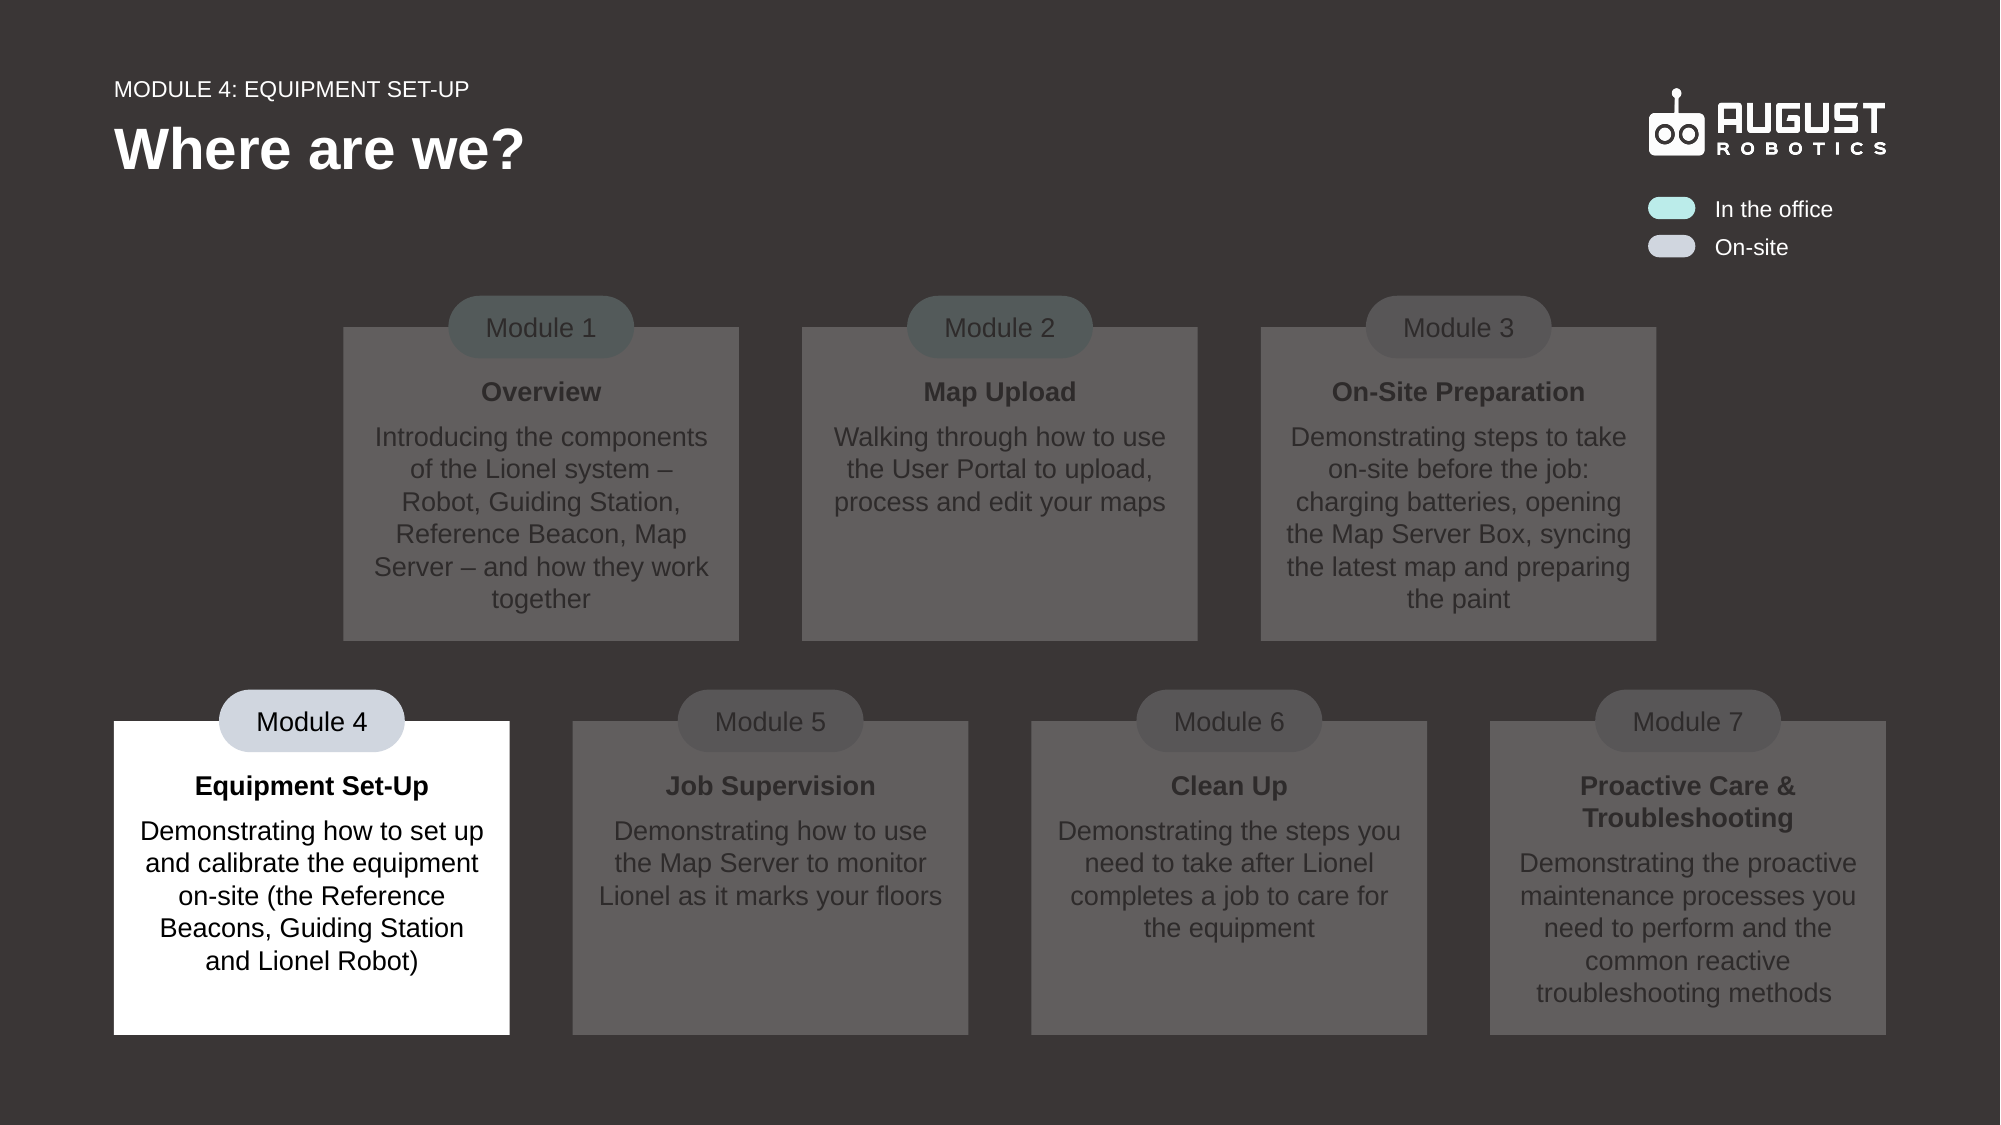

Updated since Jan 2022
MODULE 4: EQUIPMENT SET-UP
# Where are we?
In the office

On-site

Module 1
Module 2
Module 3
Overview
Introducing the components of the Lionel system – Robot, Guiding Station, Reference Beacon, Map Server – and how they work together
Map Upload
Walking through how to use the User Portal to upload, process and edit your maps
On-Site Preparation
Demonstrating steps to take on-site before the job: charging batteries, opening the Map Server Box, syncing the latest map and preparing the paint

Module 4
Module 5
Module 6
Module 7
Proactive Care & Troubleshooting
Demonstrating the proactive maintenance processes you need to perform and the common reactive troubleshooting methods
Equipment Set-Up
Demonstrating how to set up and calibrate the equipment on-site (the Reference Beacons, Guiding Station and Lionel Robot)
Job Supervision
Demonstrating how to use the Map Server to monitor Lionel as it marks your floors
Clean Up
Demonstrating the steps you need to take after Lionel completes a job to care for the equipment